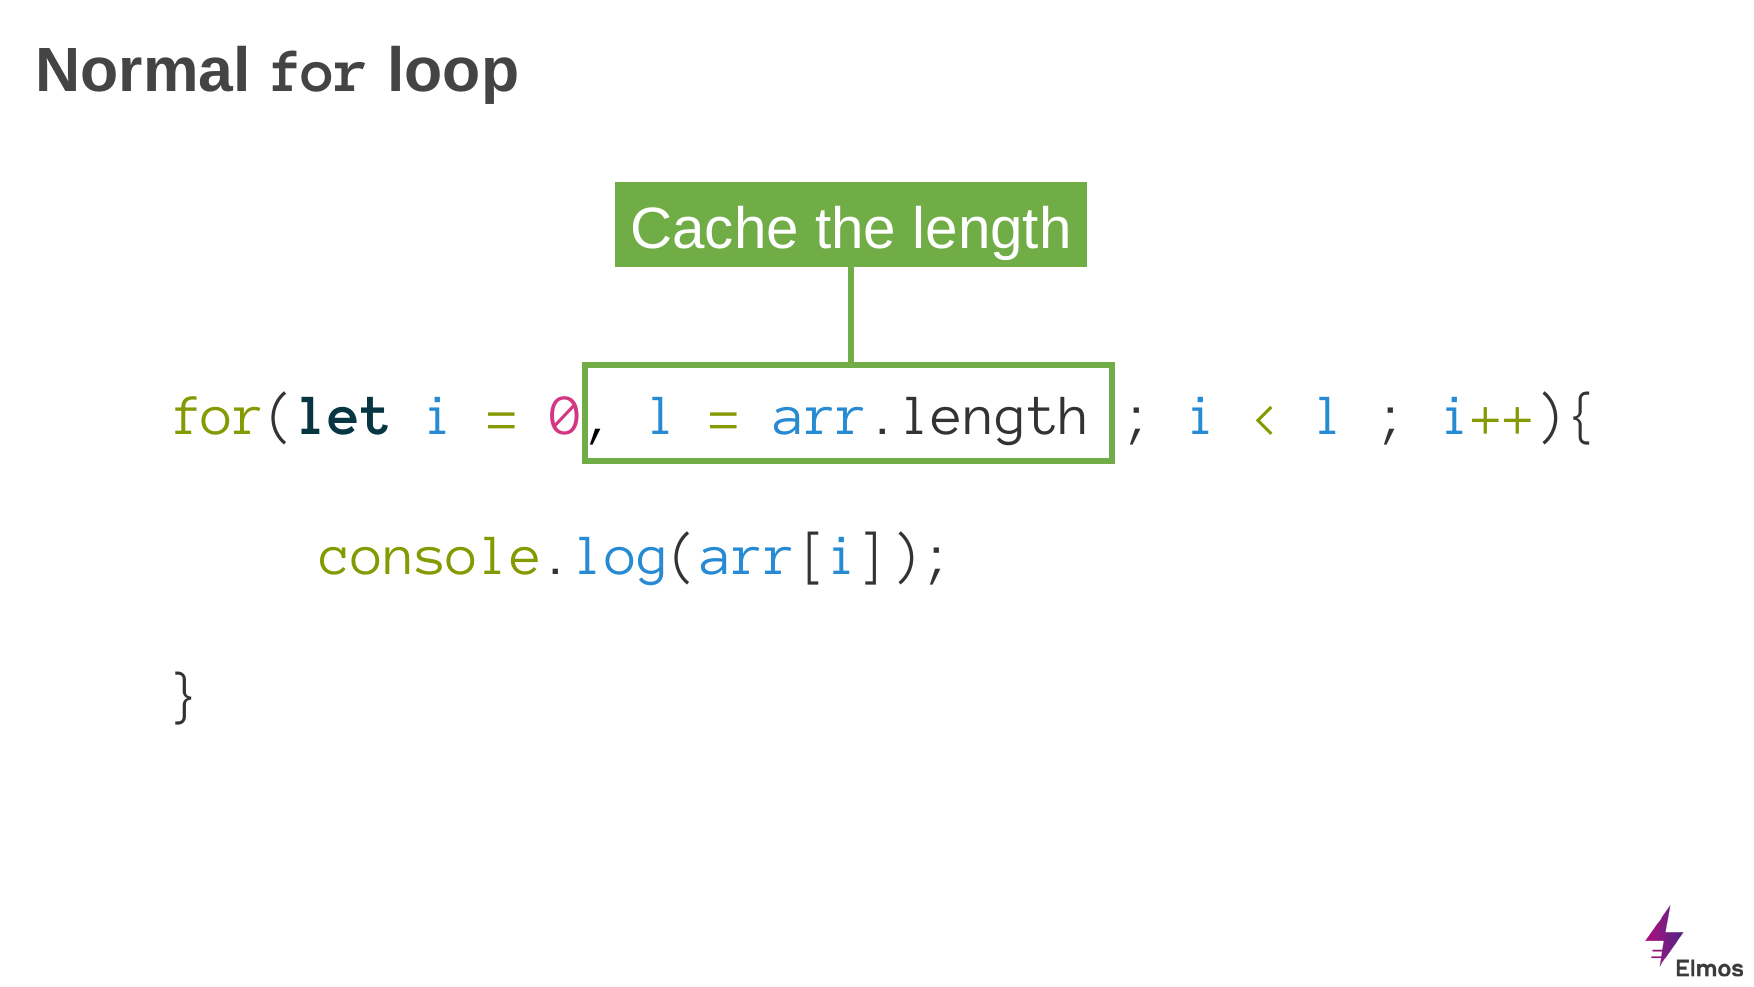

# Normal for loop
Cache the length

for(let i = 0, l = arr.length ; i < l ; i++){

	console.log(arr[i]);

}